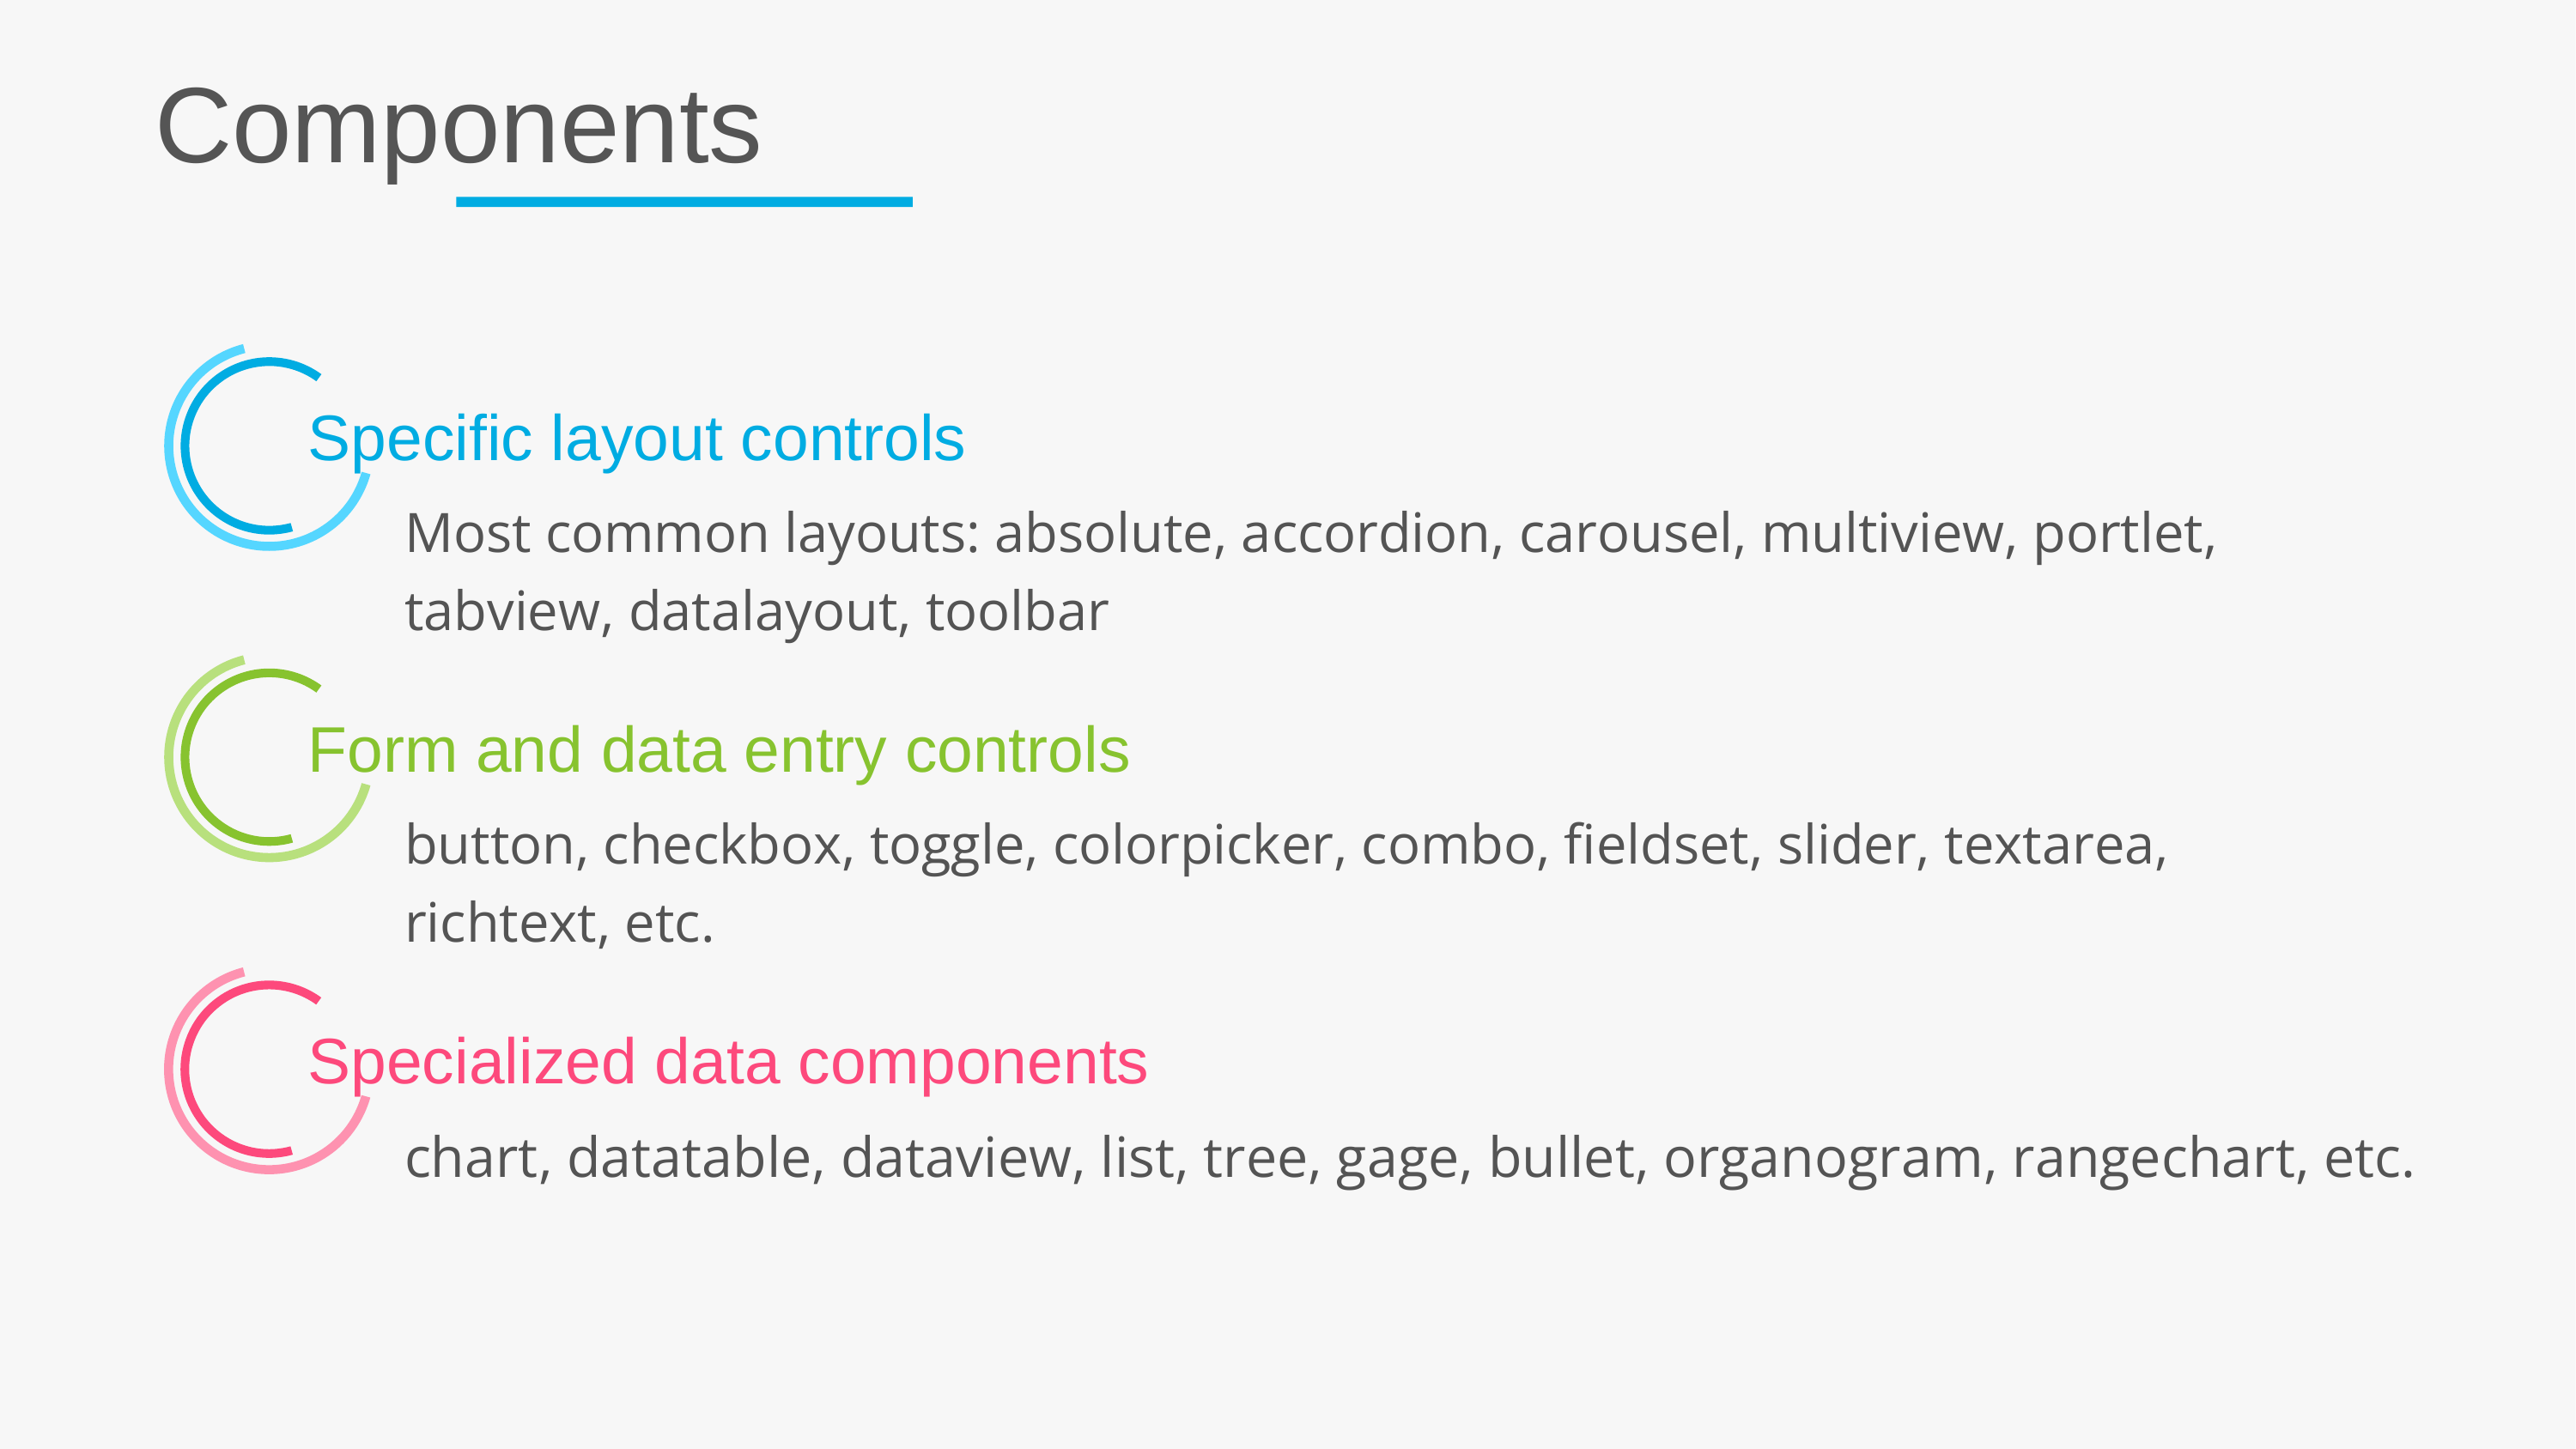

Components
Specific layout controls
Most common layouts: absolute, accordion, carousel, multiview, portlet, tabview, datalayout, toolbar
Form and data entry controls
button, checkbox, toggle, colorpicker, combo, fieldset, slider, textarea, richtext, etc.
Specialized data components
chart, datatable, dataview, list, tree, gage, bullet, organogram, rangechart, etc.